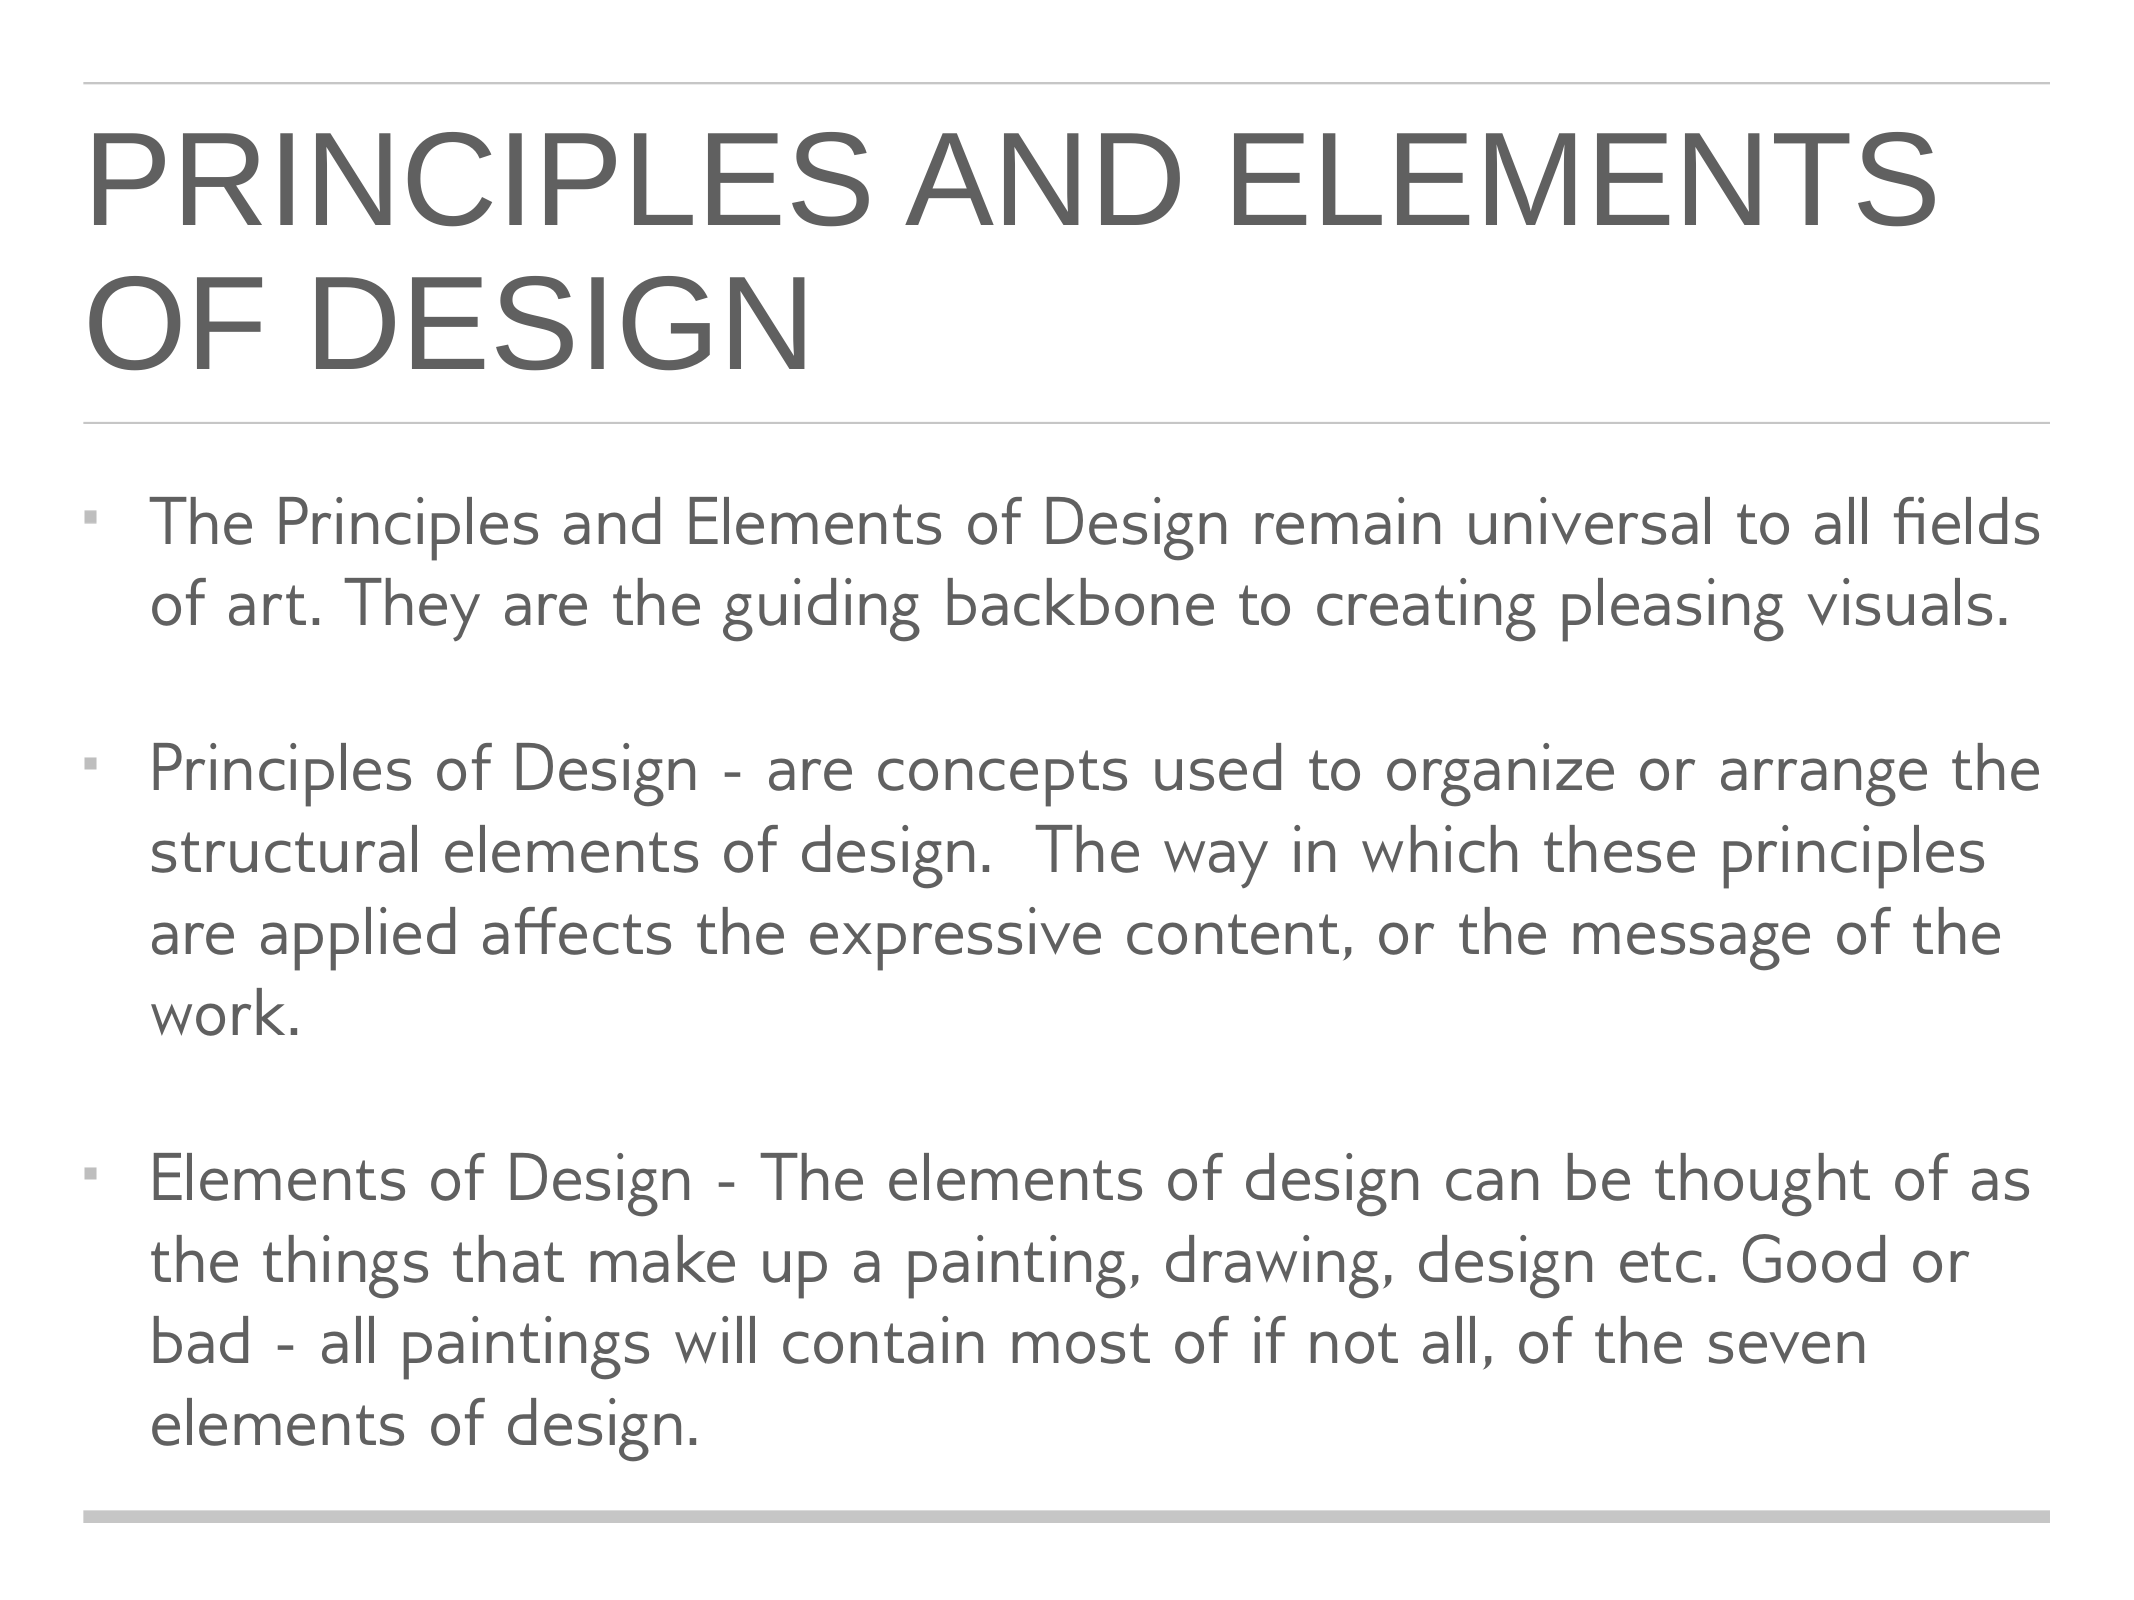

# Principles and Elements of Design
The Principles and Elements of Design remain universal to all fields of art. They are the guiding backbone to creating pleasing visuals.
Principles of Design - are concepts used to organize or arrange the structural elements of design.  The way in which these principles are applied affects the expressive content, or the message of the work.
Elements of Design - The elements of design can be thought of as the things that make up a painting, drawing, design etc. Good or bad - all paintings will contain most of if not all, of the seven elements of design.